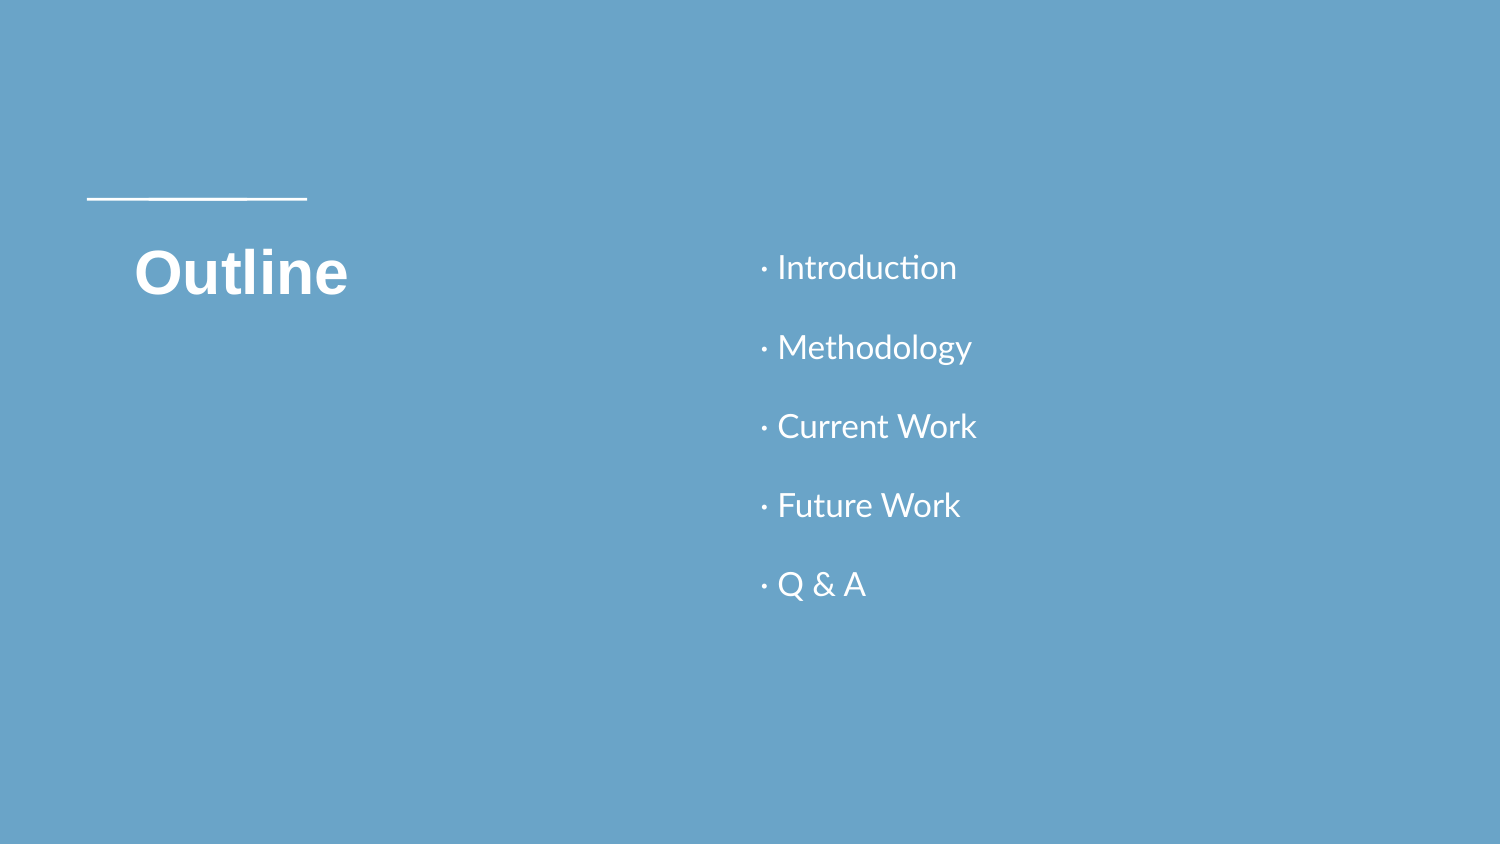

# Outline
· Introduction
· Methodology
· Current Work
· Future Work
· Q & A